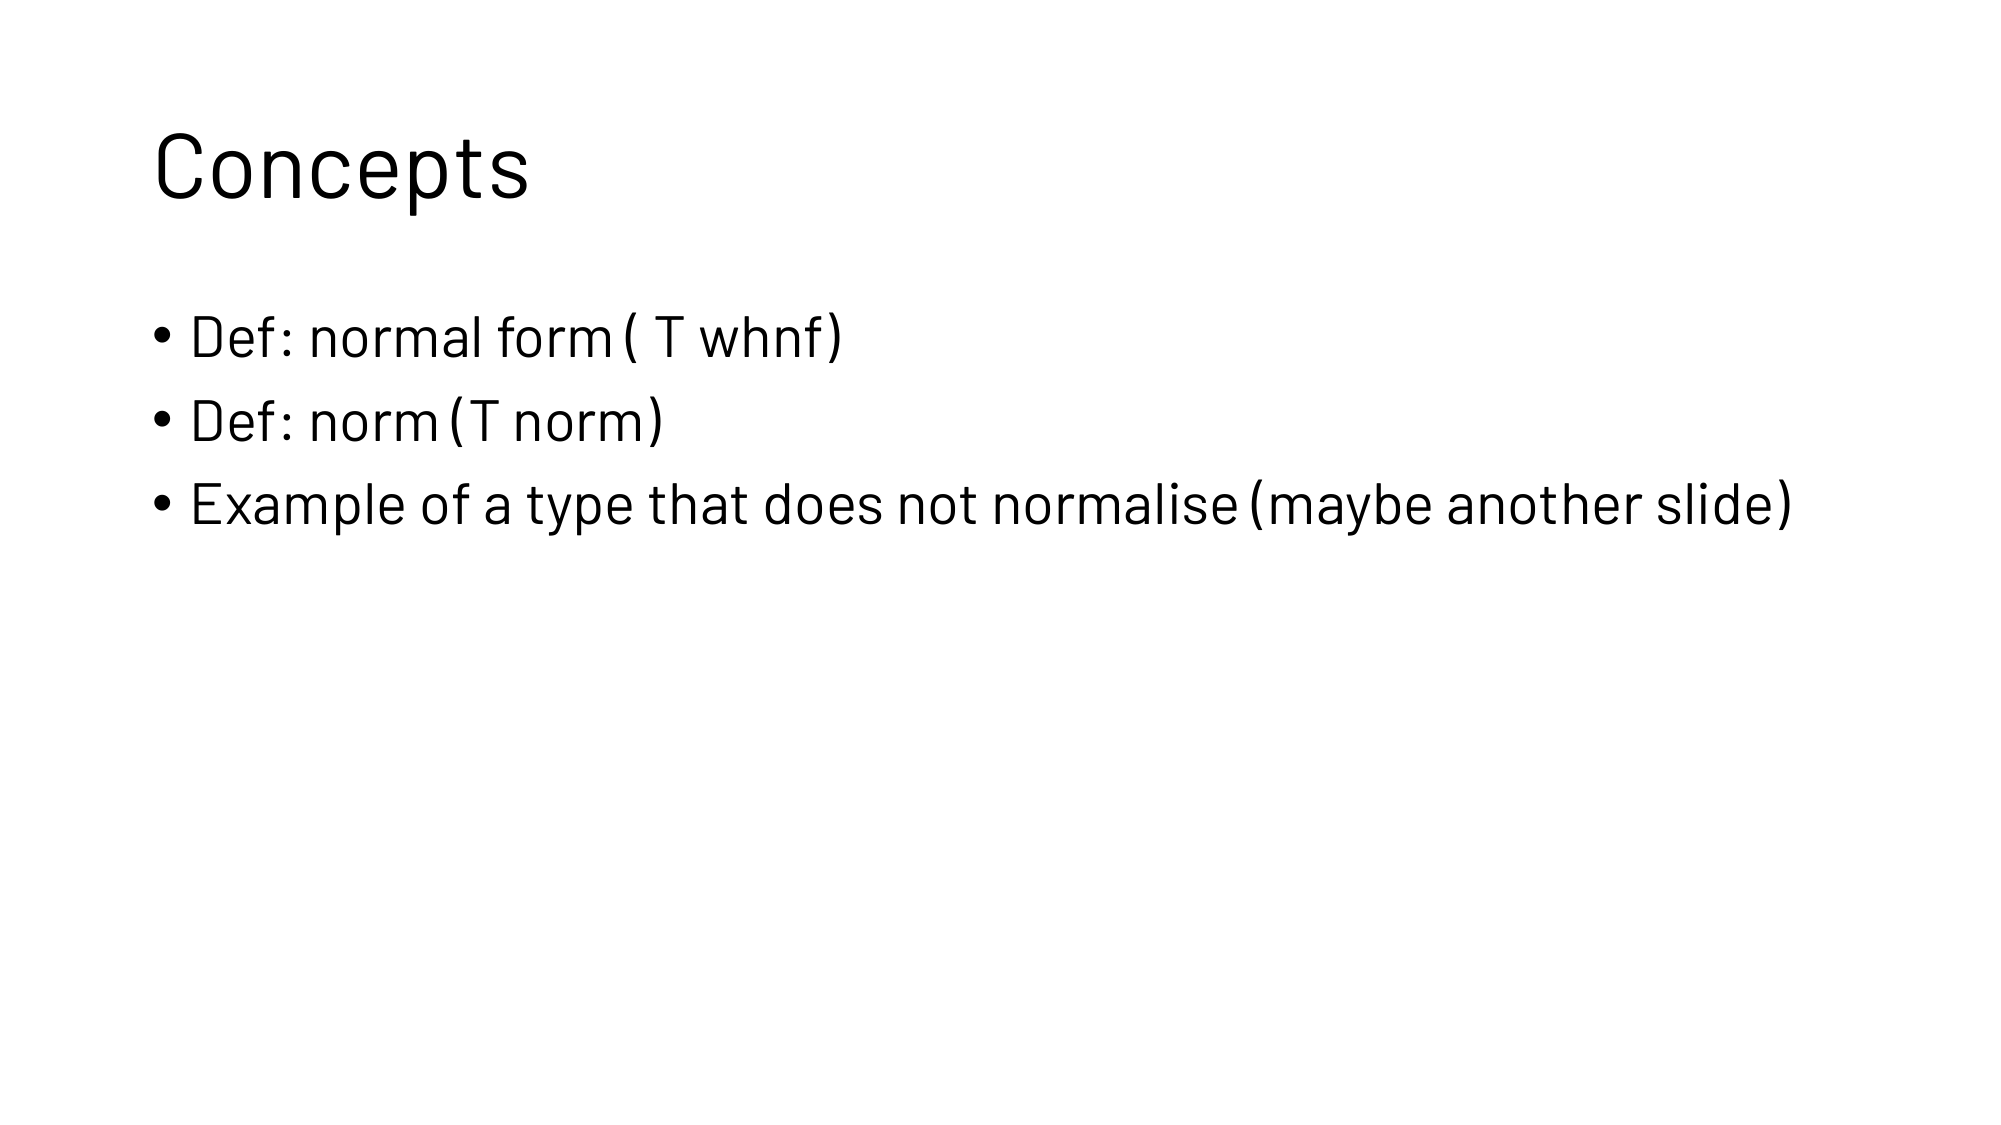

# Concepts
Def: normal form ( T whnf)
Def: norm (T norm)
Example of a type that does not normalise (maybe another slide)